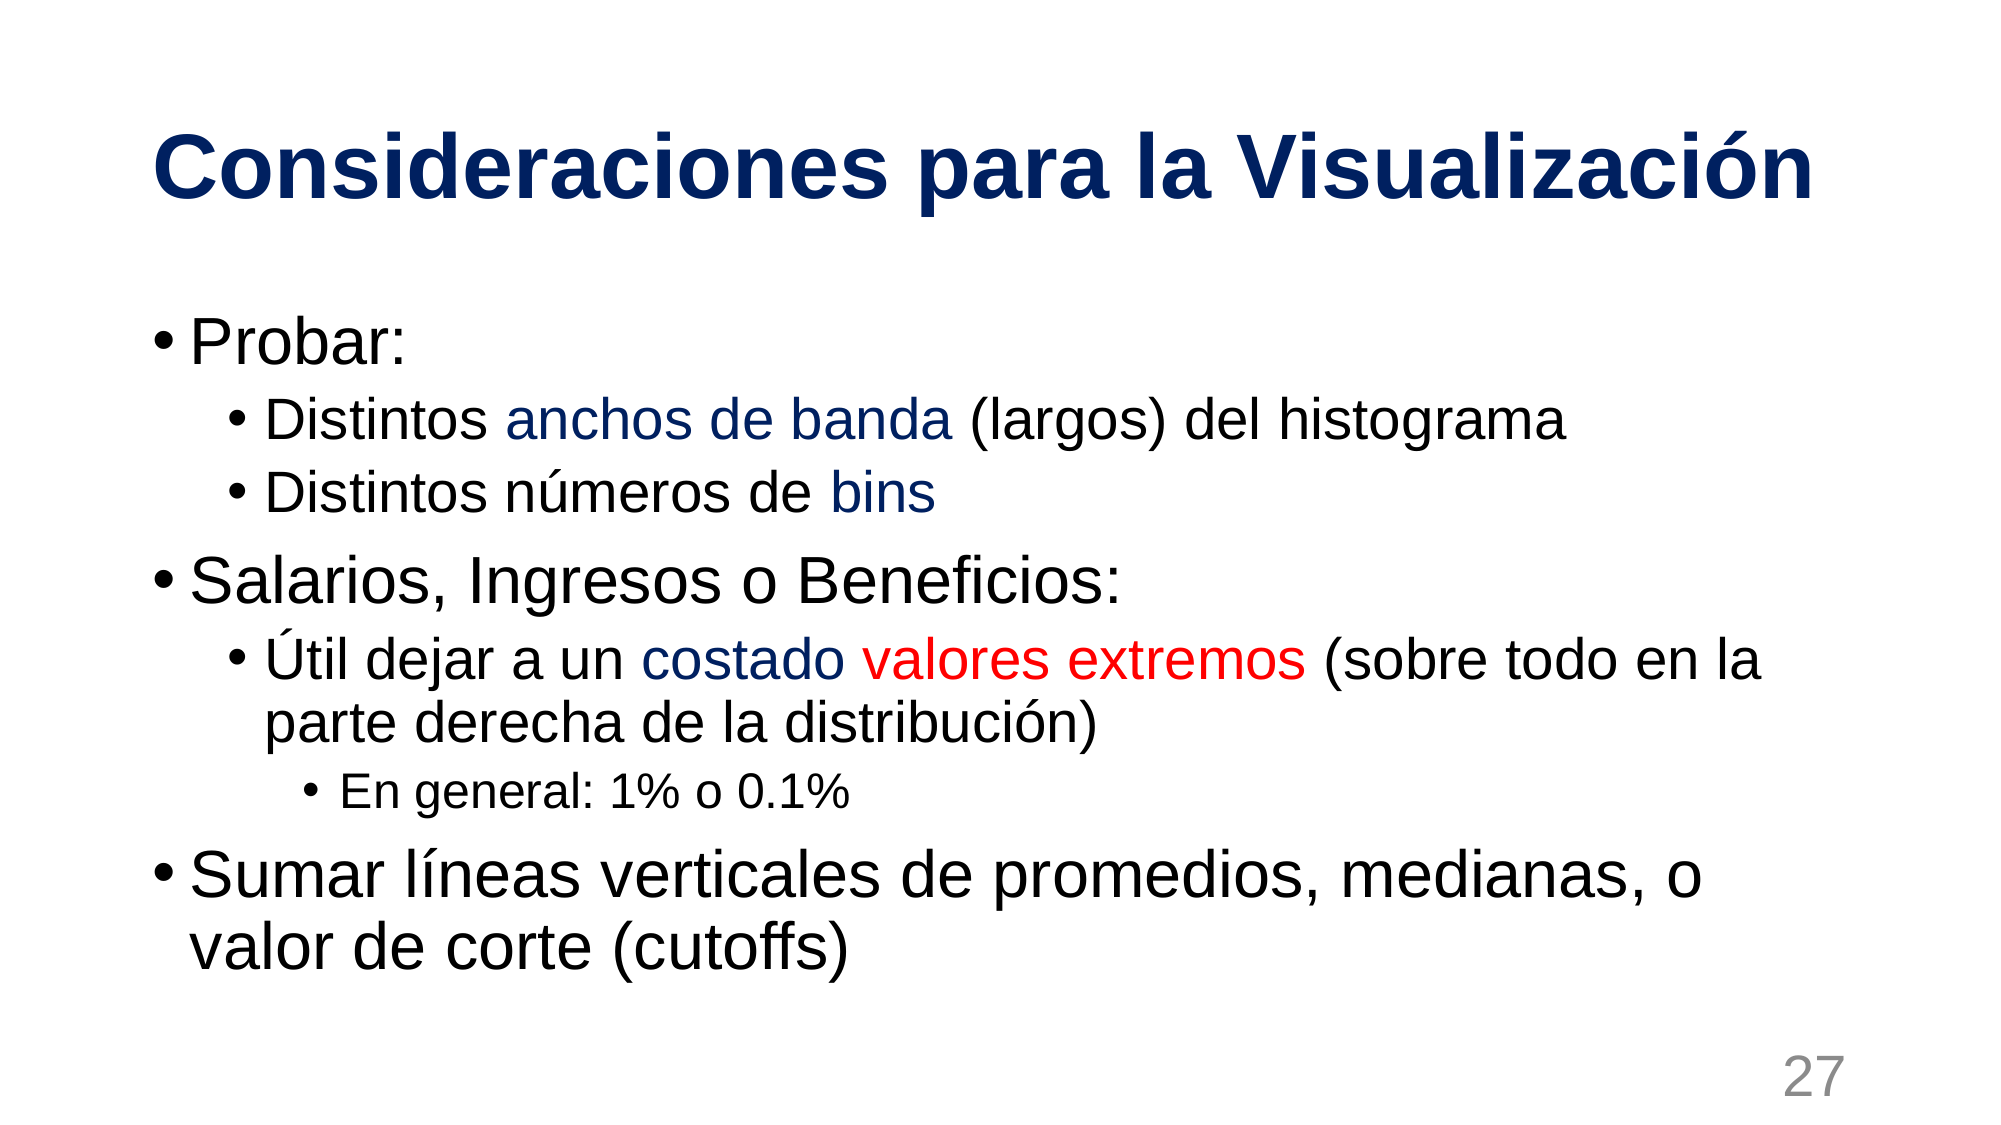

# Consideraciones para la Visualización
Probar:
Distintos anchos de banda (largos) del histograma
Distintos números de bins
Salarios, Ingresos o Beneficios:
Útil dejar a un costado valores extremos (sobre todo en la parte derecha de la distribución)
En general: 1% o 0.1%
Sumar líneas verticales de promedios, medianas, o valor de corte (cutoffs)

27